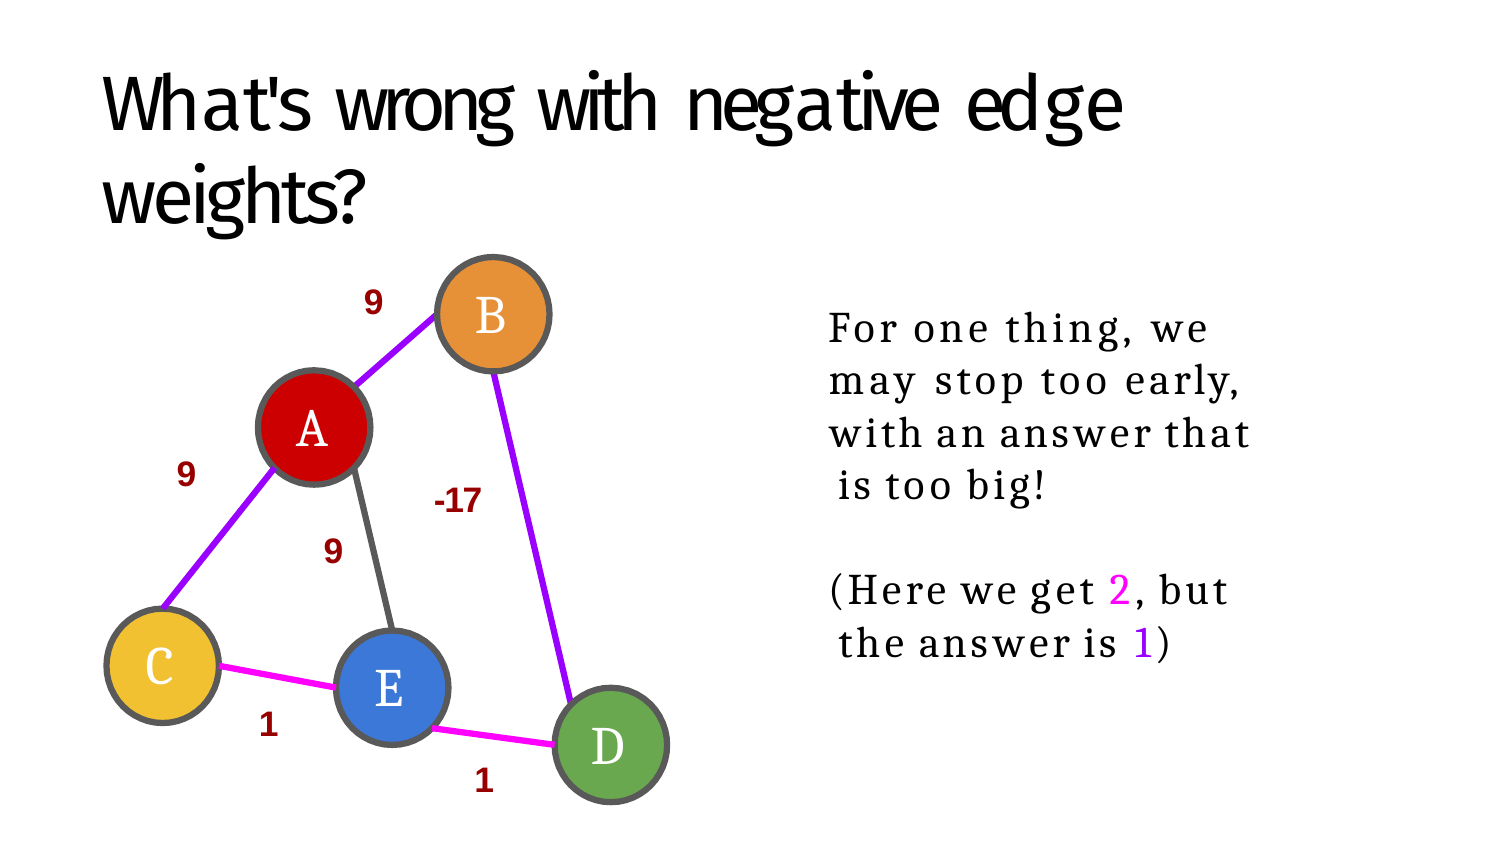

# What's wrong with negative edge weights?

9
B
For one thing, we  may stop too early,  with an answer that  is too big!

A
9
-17
9
(Here we get 2, but  the answer is 1)

C
E

1
D

1